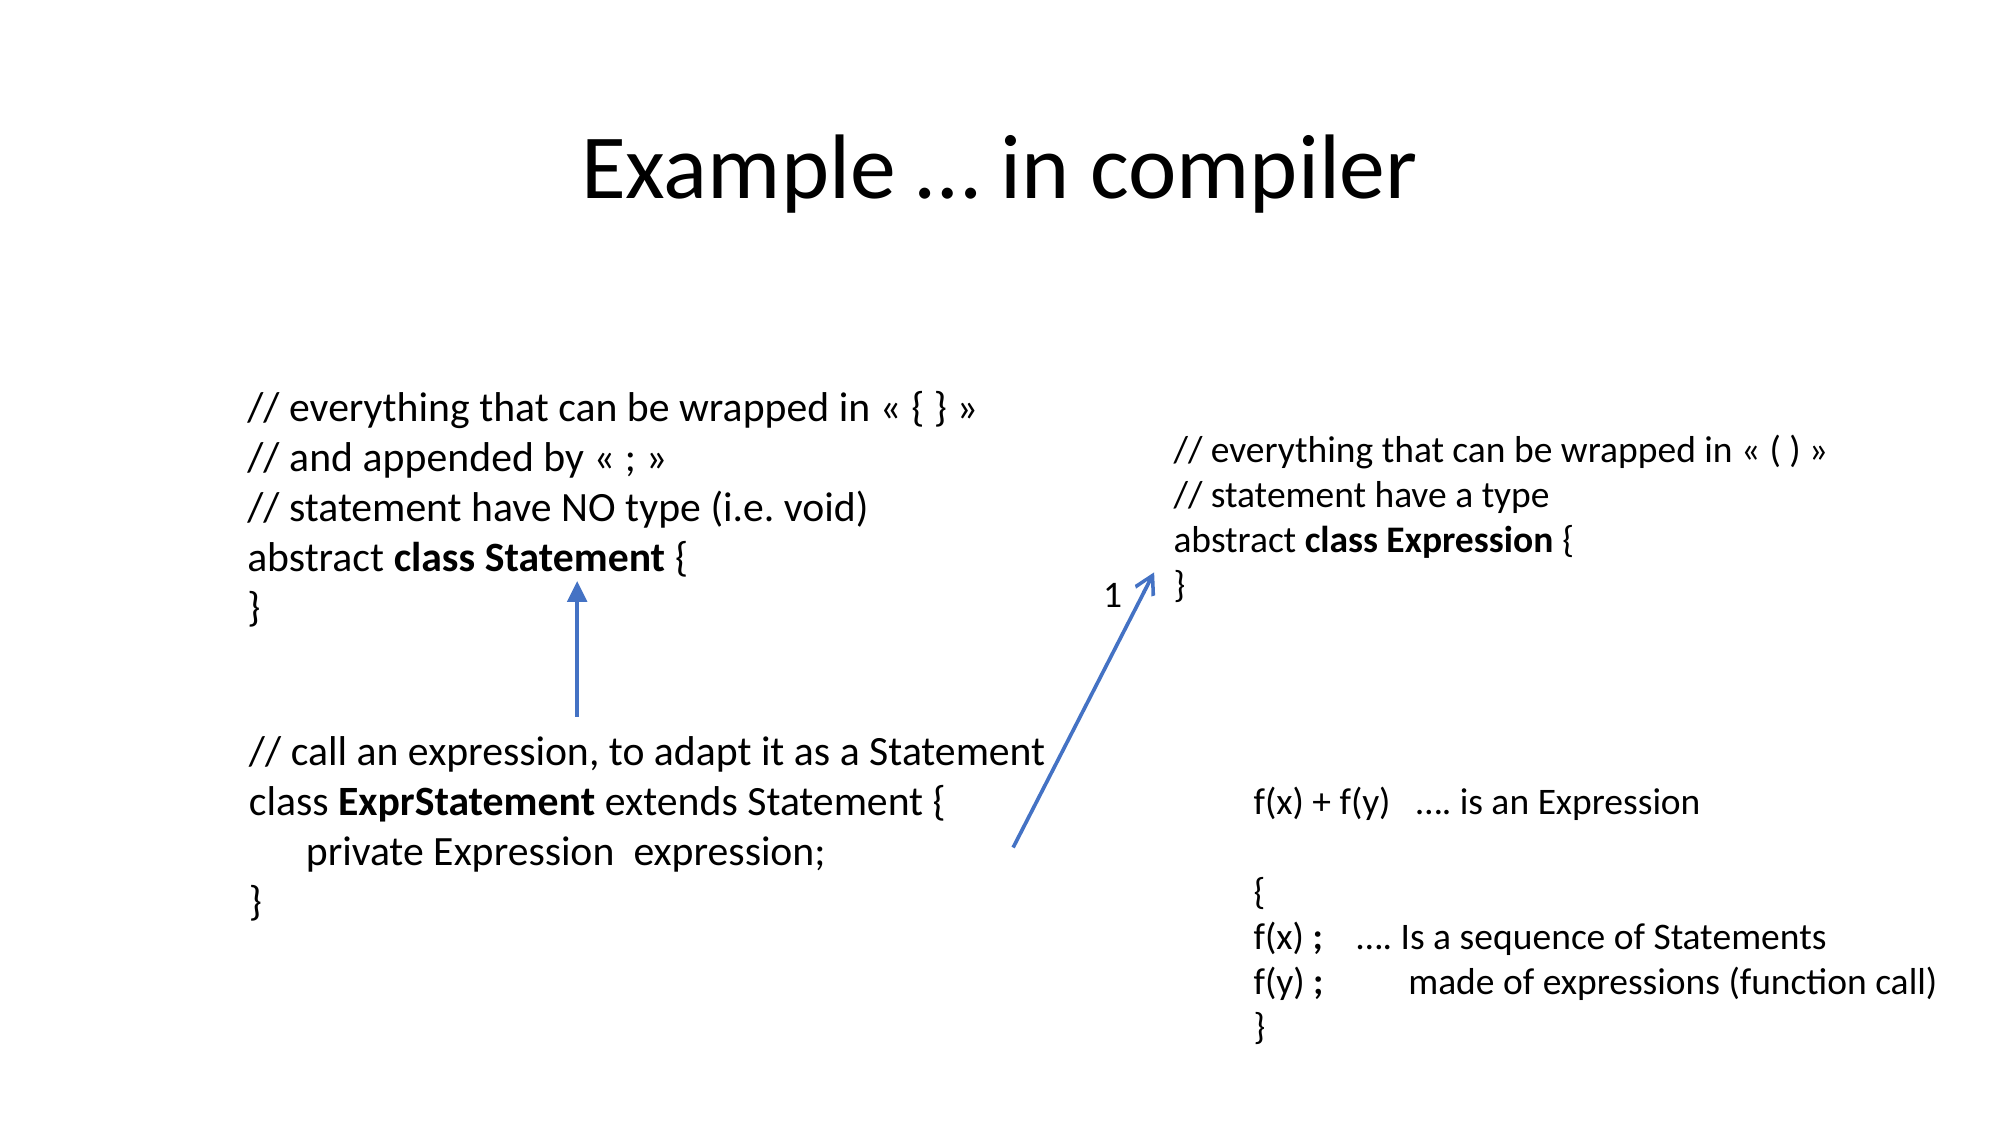

# Example … in compiler
// everything that can be wrapped in « { } »
// and appended by « ; »
// statement have NO type (i.e. void)
abstract class Statement {
}
// everything that can be wrapped in « ( ) »
// statement have a type
abstract class Expression {
}
1
// call an expression, to adapt it as a Statement
class ExprStatement extends Statement {
      private Expression  expression;
}
f(x) + f(y)   …. is an Expression

{
f(x) ;    …. Is a sequence of Statements
f(y) ;          made of expressions (function call)
}